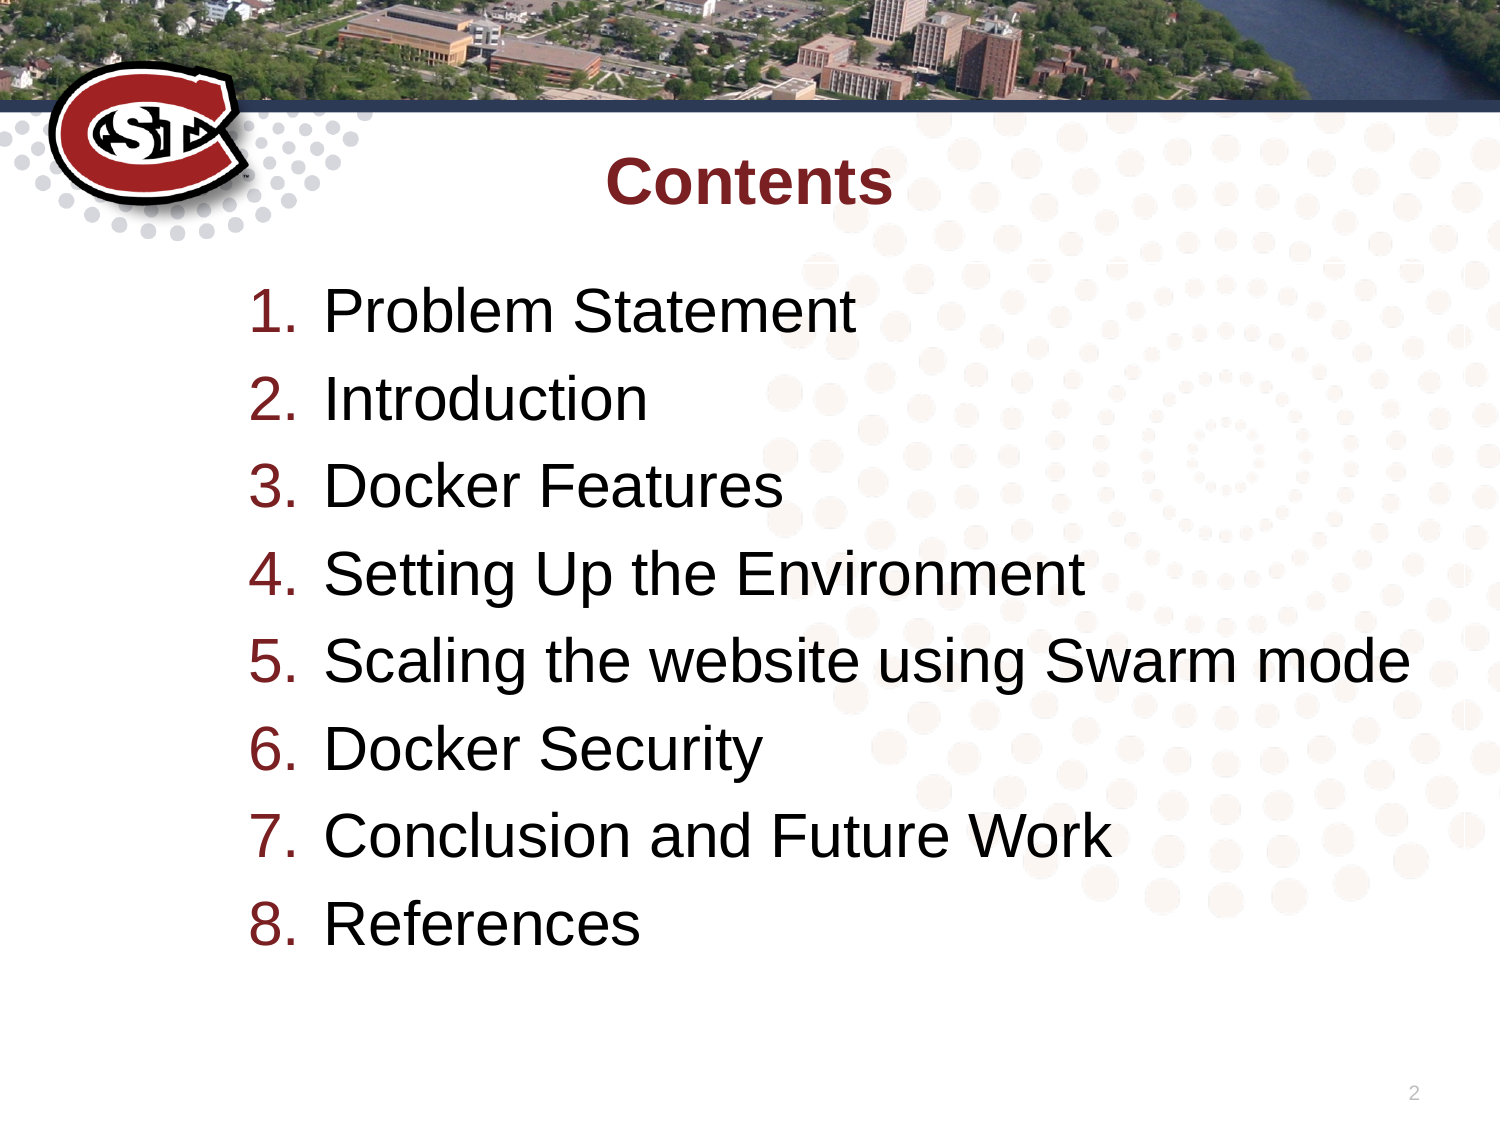

# Contents
Problem Statement
Introduction
Docker Features
Setting Up the Environment
Scaling the website using Swarm mode
Docker Security
Conclusion and Future Work
References

2